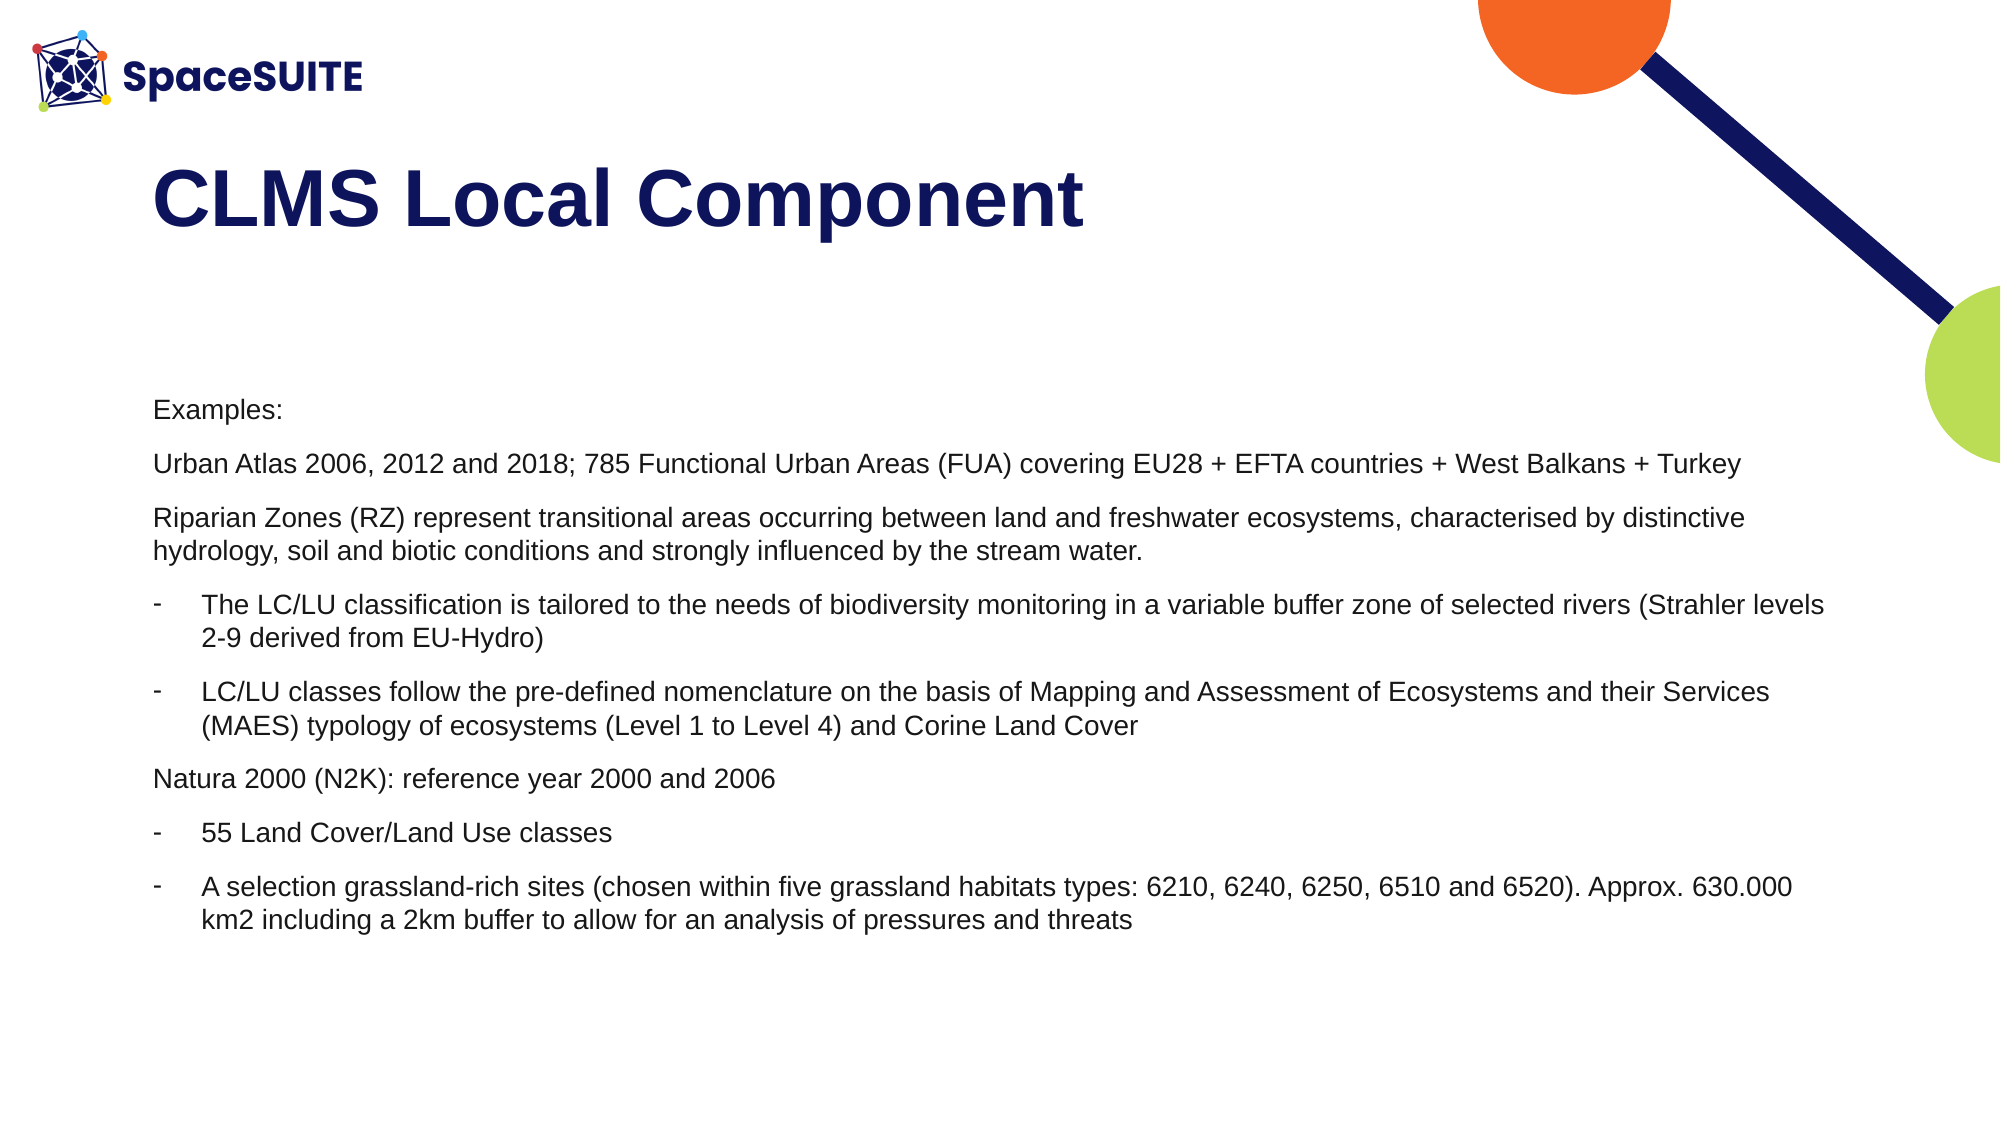

# CLMS Local Component

Examples:
Urban Atlas 2006, 2012 and 2018; 785 Functional Urban Areas (FUA) covering EU28 + EFTA countries + West Balkans + Turkey
Riparian Zones (RZ) represent transitional areas occurring between land and freshwater ecosystems, characterised by distinctive hydrology, soil and biotic conditions and strongly influenced by the stream water.
The LC/LU classification is tailored to the needs of biodiversity monitoring in a variable buffer zone of selected rivers (Strahler levels 2-9 derived from EU-Hydro)
LC/LU classes follow the pre-defined nomenclature on the basis of Mapping and Assessment of Ecosystems and their Services (MAES) typology of ecosystems (Level 1 to Level 4) and Corine Land Cover
Natura 2000 (N2K): reference year 2000 and 2006
55 Land Cover/Land Use classes
A selection grassland-rich sites (chosen within five grassland habitats types: 6210, 6240, 6250, 6510 and 6520). Approx. 630.000 km2 including a 2km buffer to allow for an analysis of pressures and threats